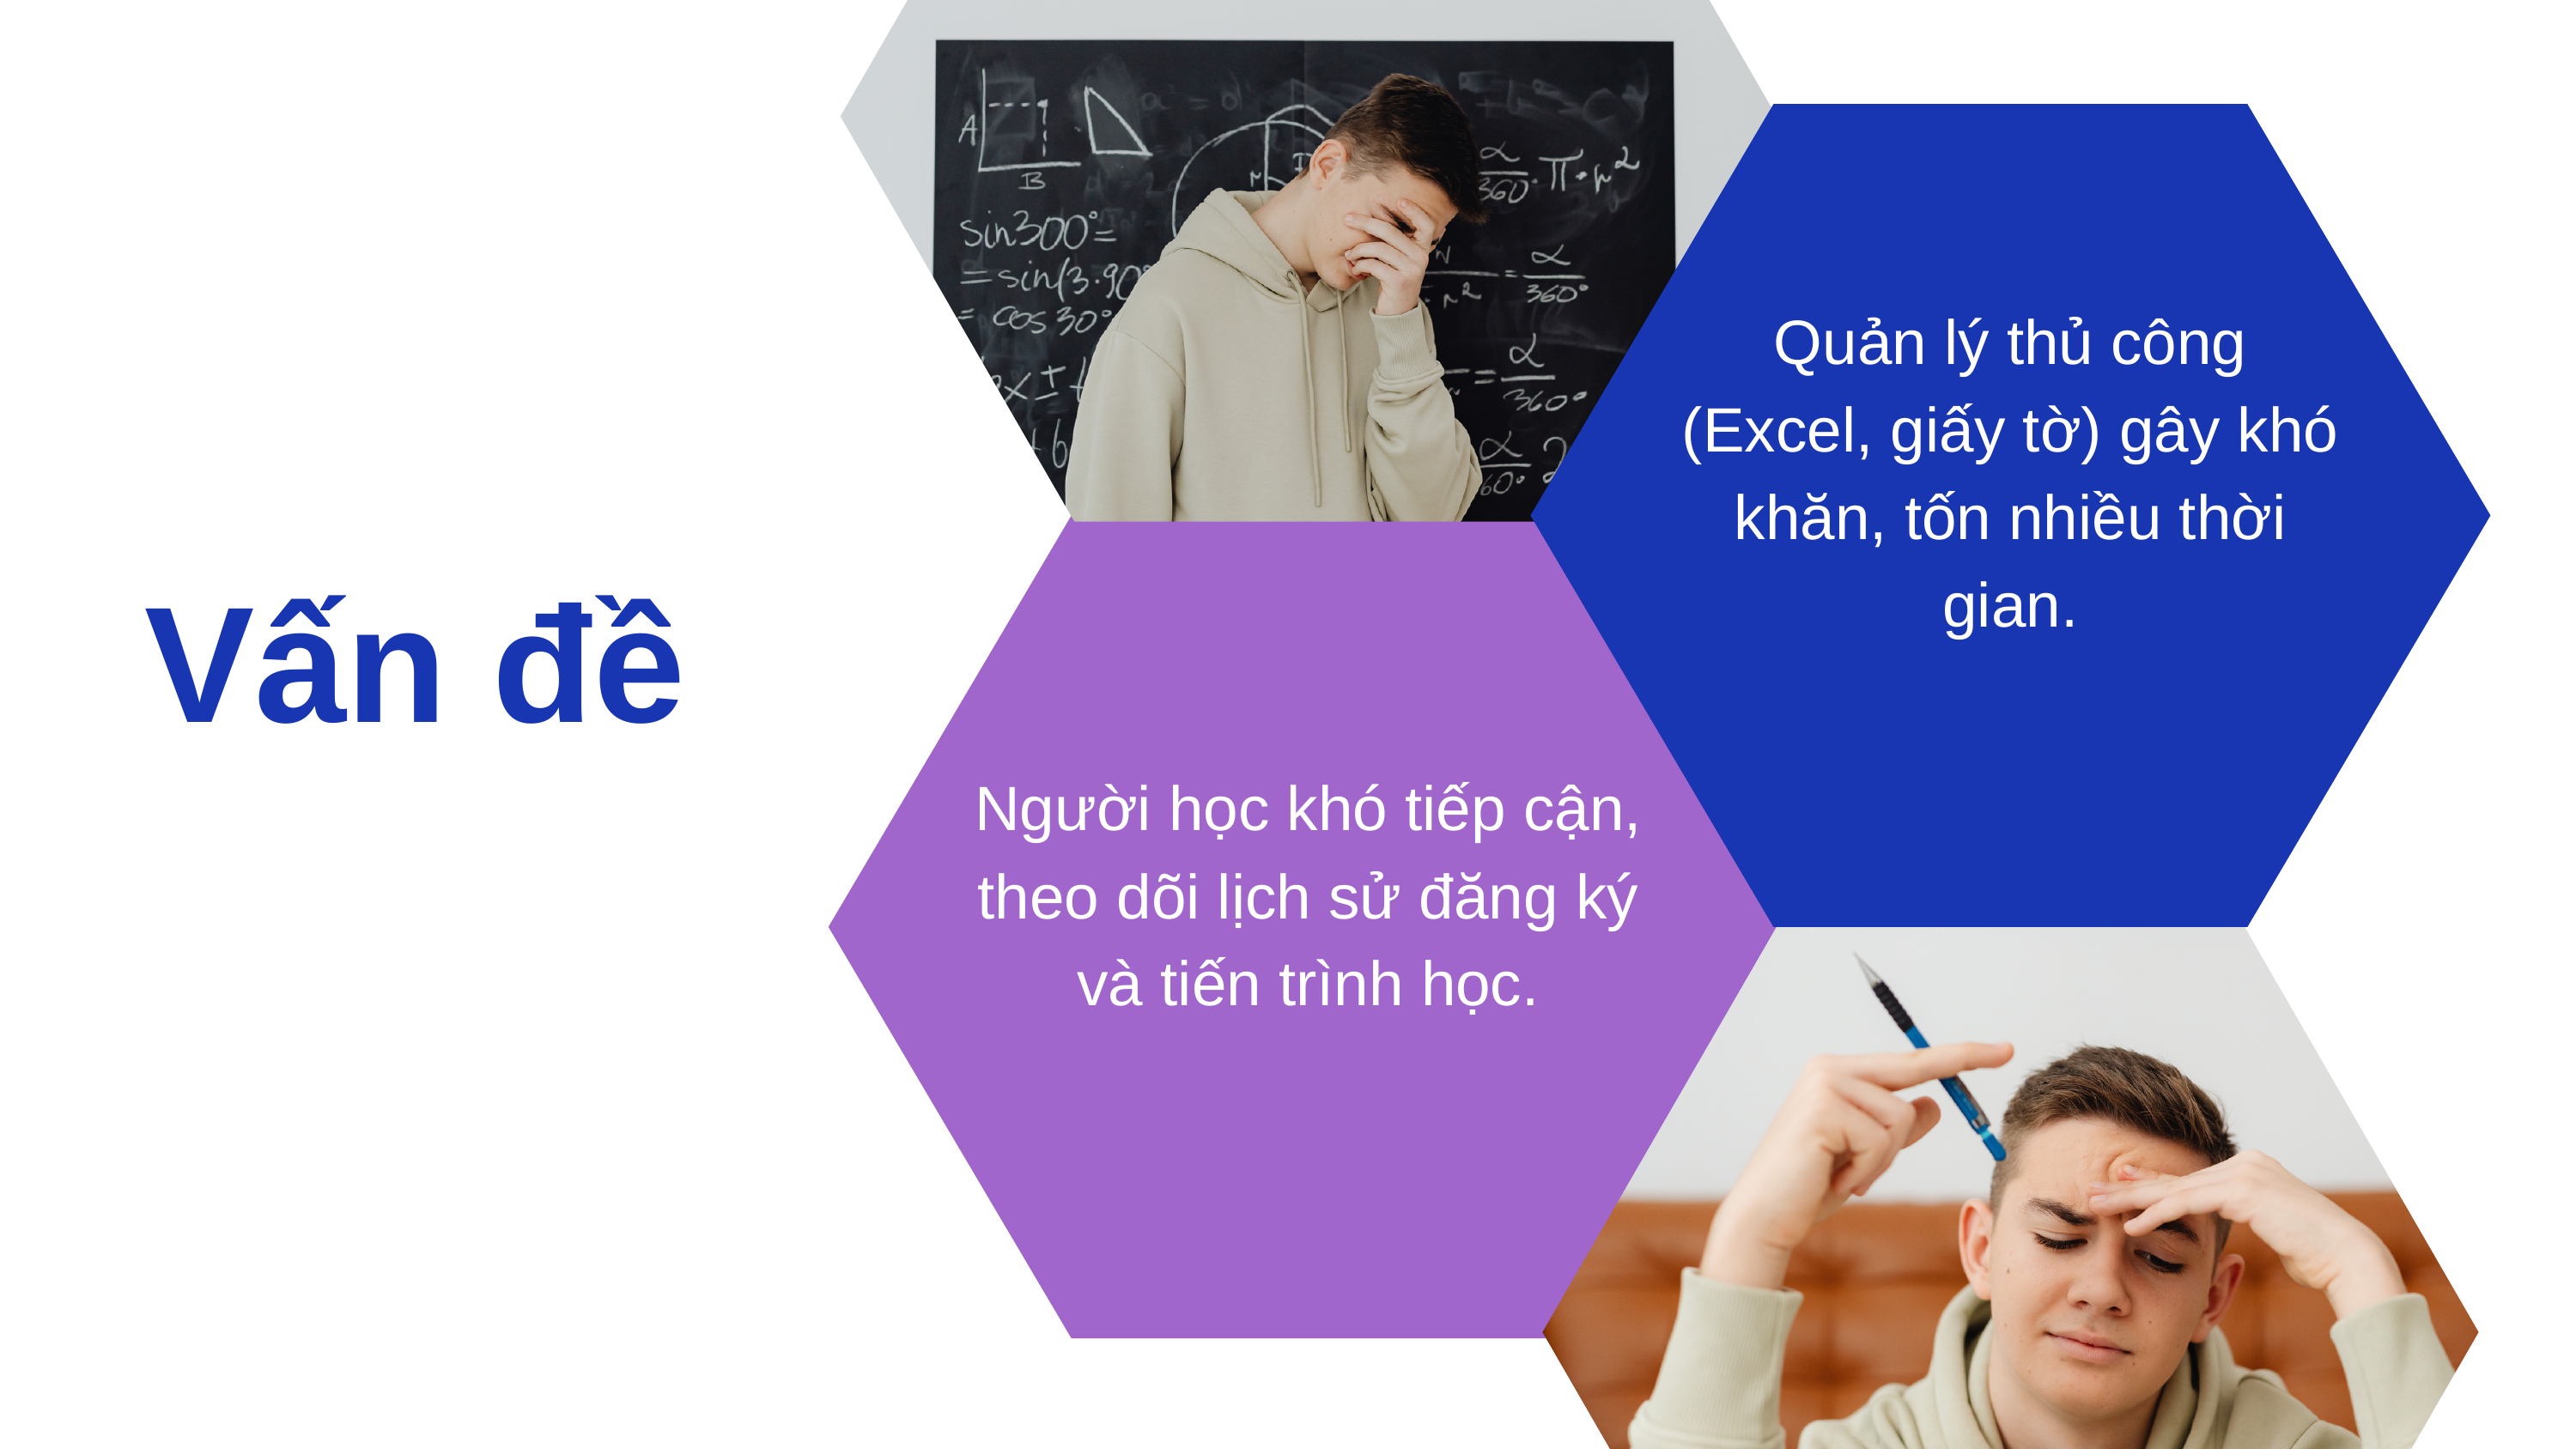

Quản lý thủ công (Excel, giấy tờ) gây khó khăn, tốn nhiều thời gian.

Người học khó tiếp cận, theo dõi lịch sử đăng ký và tiến trình học.
Vấn đề